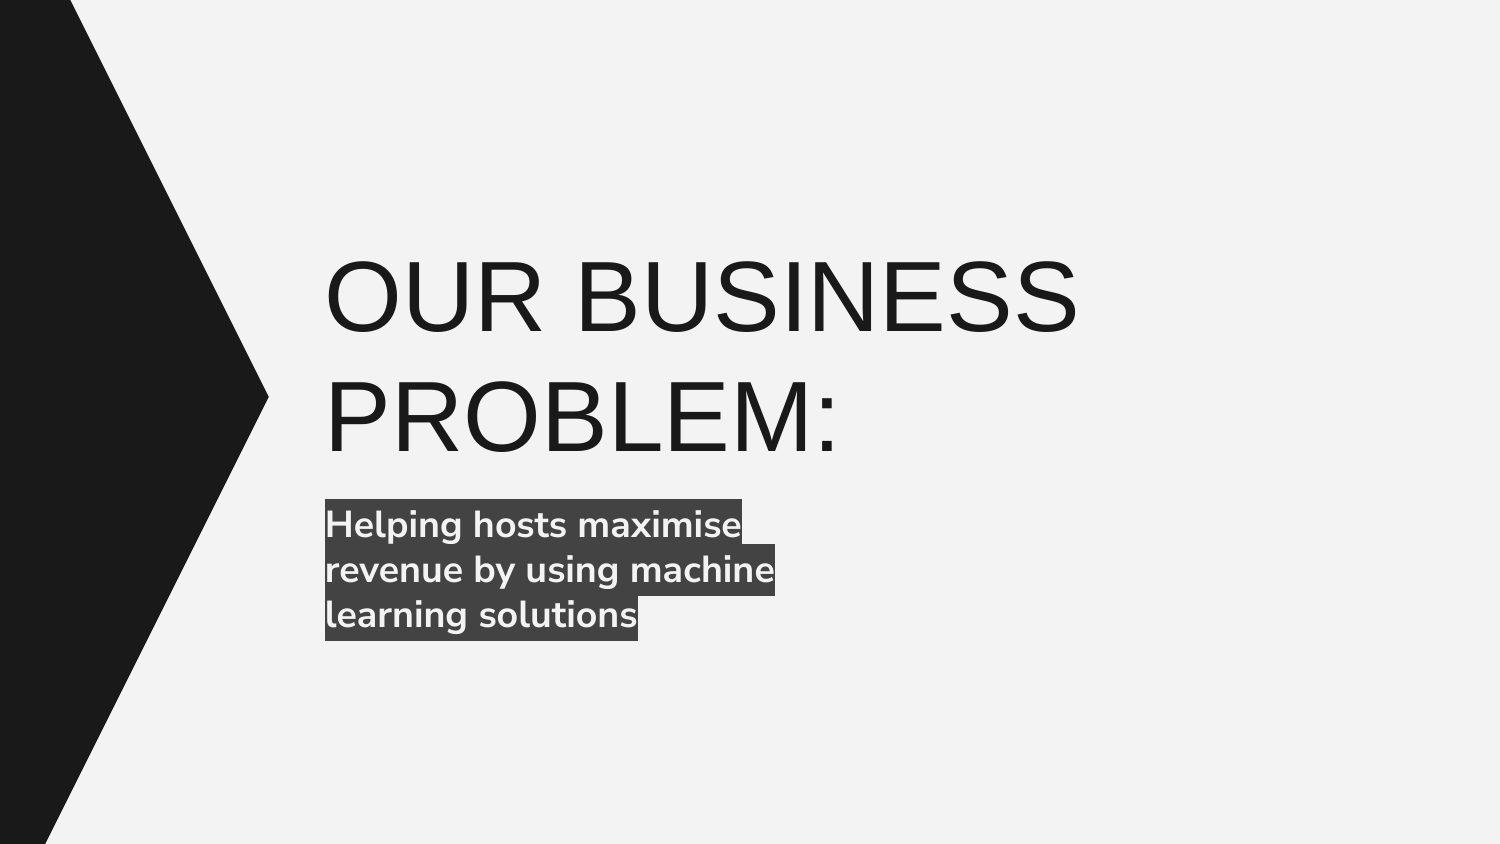

OUR BUSINESS PROBLEM:
# Helping hosts maximise revenue by using machine learning solutions